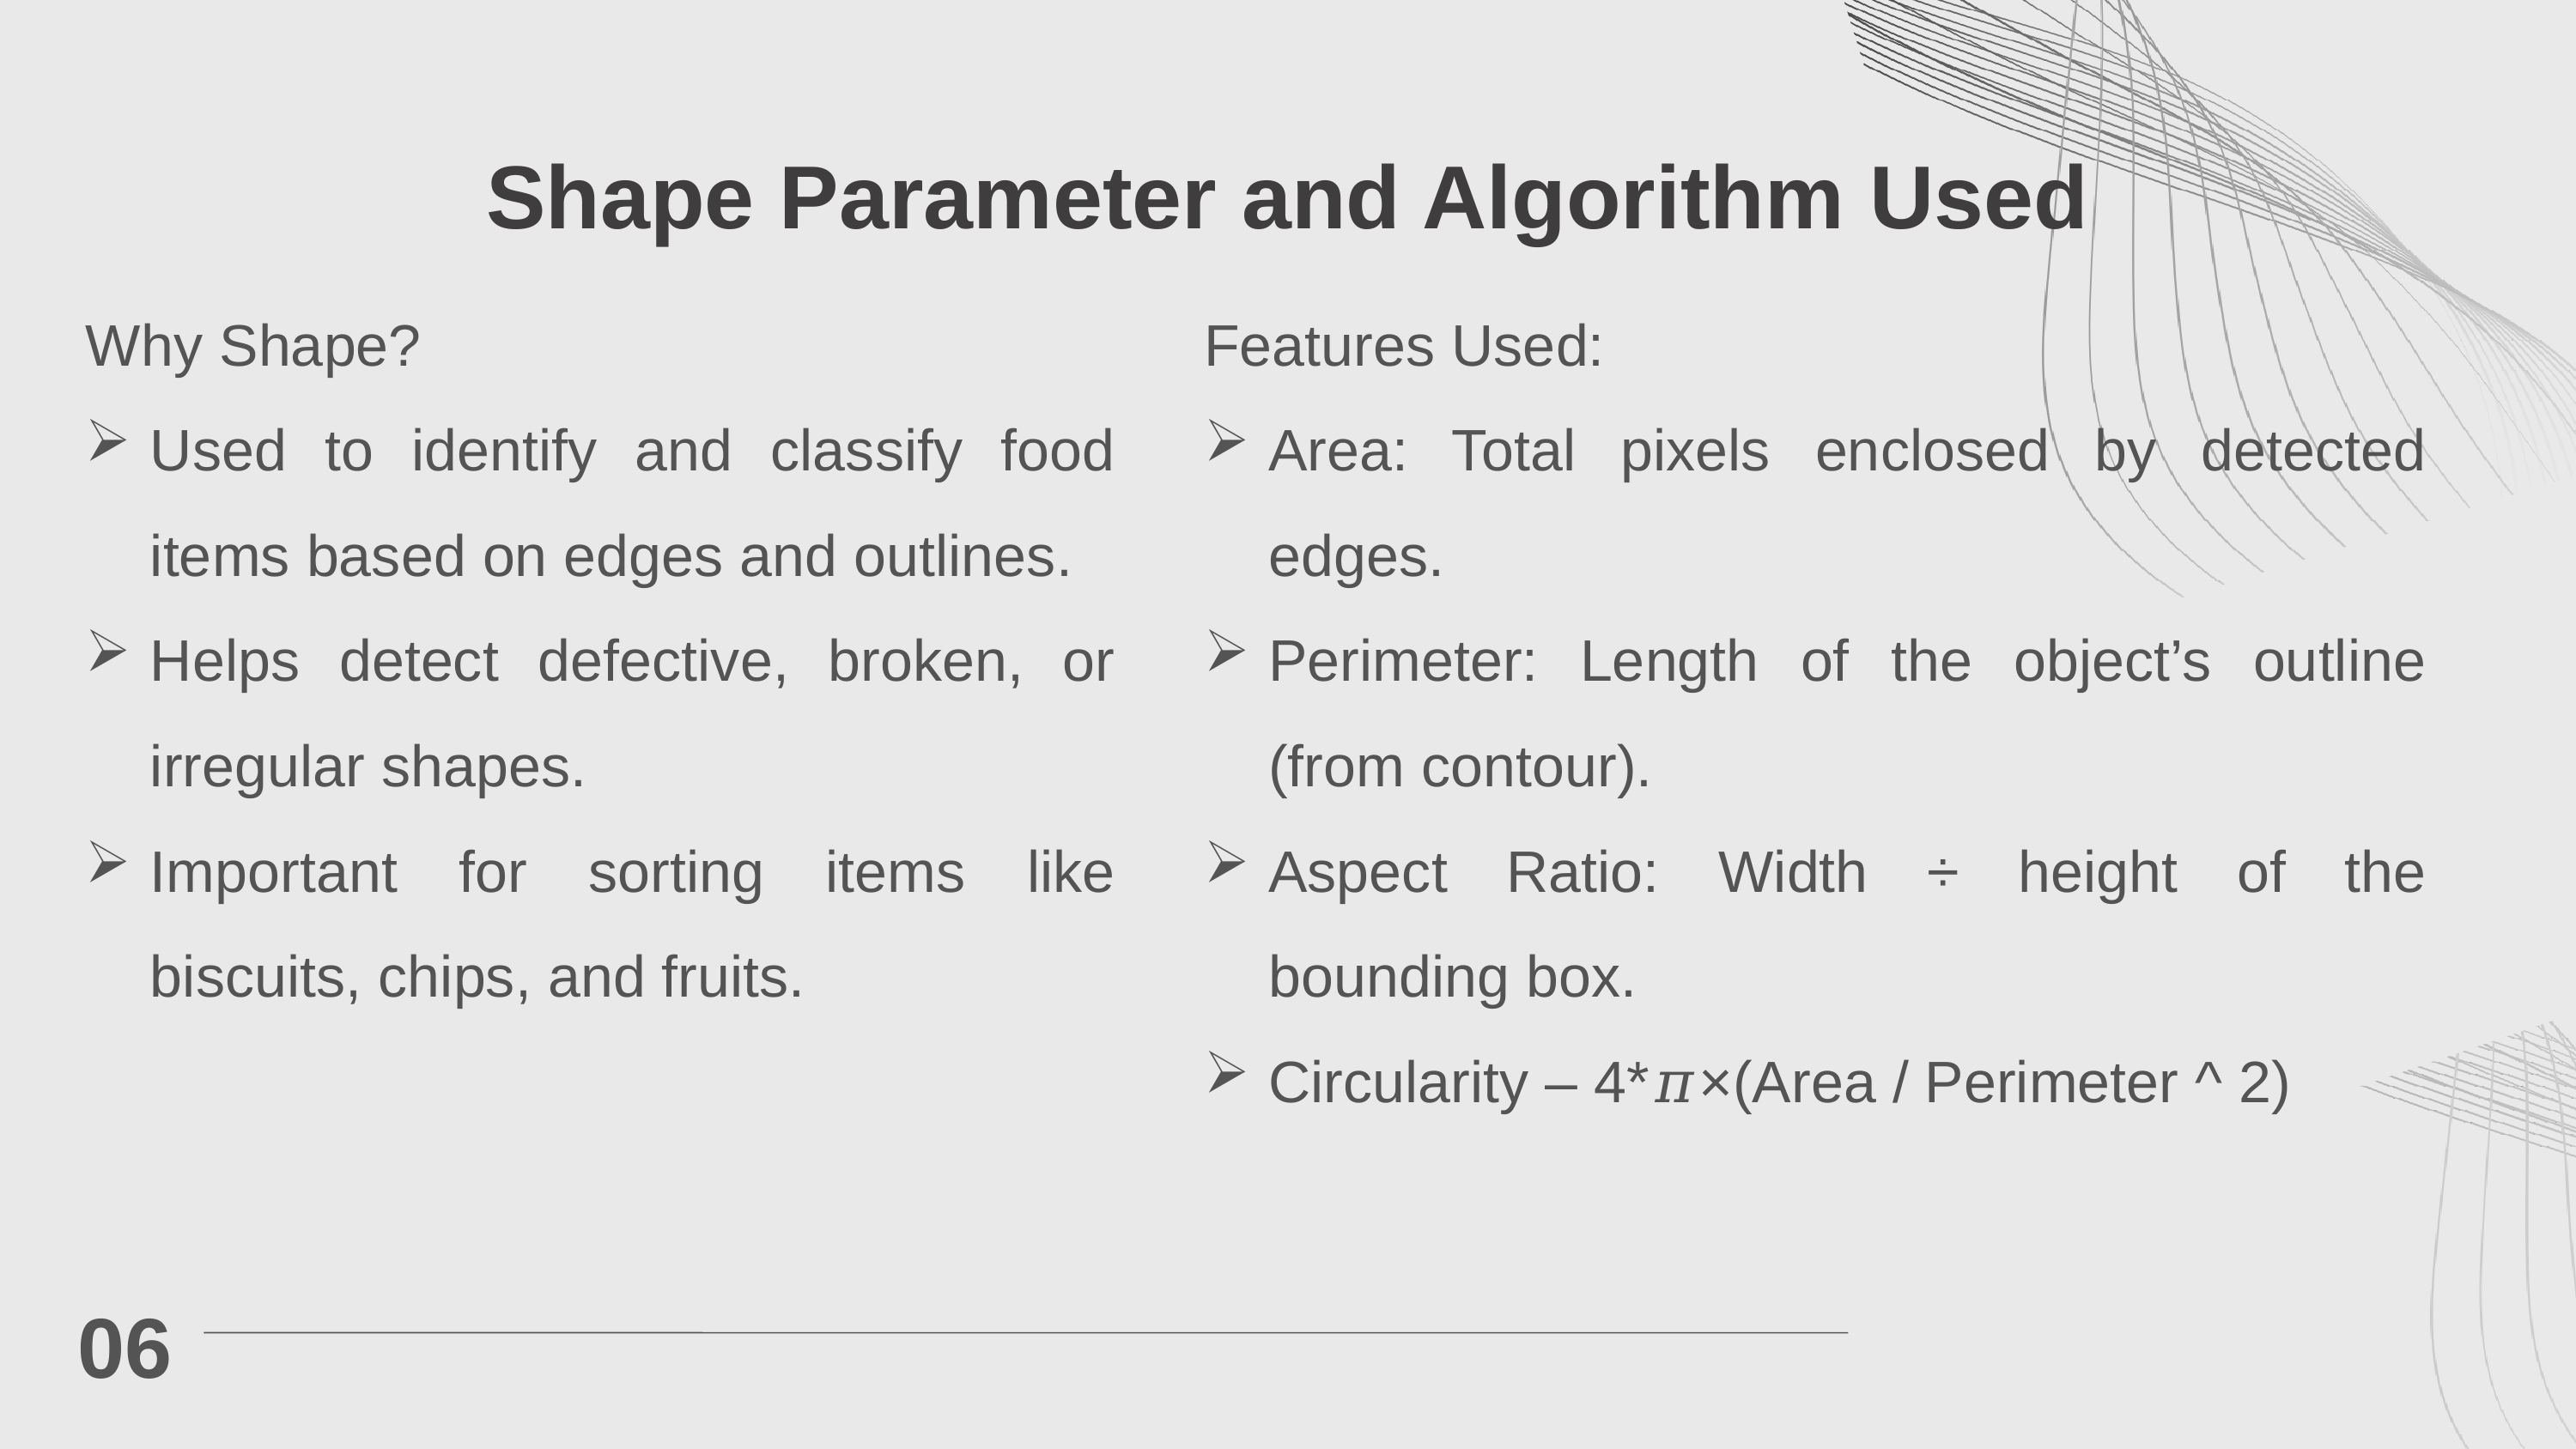

Shape Parameter and Algorithm Used
Features Used:
Area: Total pixels enclosed by detected edges.
Perimeter: Length of the object’s outline (from contour).
Aspect Ratio: Width ÷ height of the bounding box.
Circularity – 4*𝜋×(Area / Perimeter ^ 2)

Why Shape?
Used to identify and classify food items based on edges and outlines.
Helps detect defective, broken, or irregular shapes.
Important for sorting items like biscuits, chips, and fruits.

06